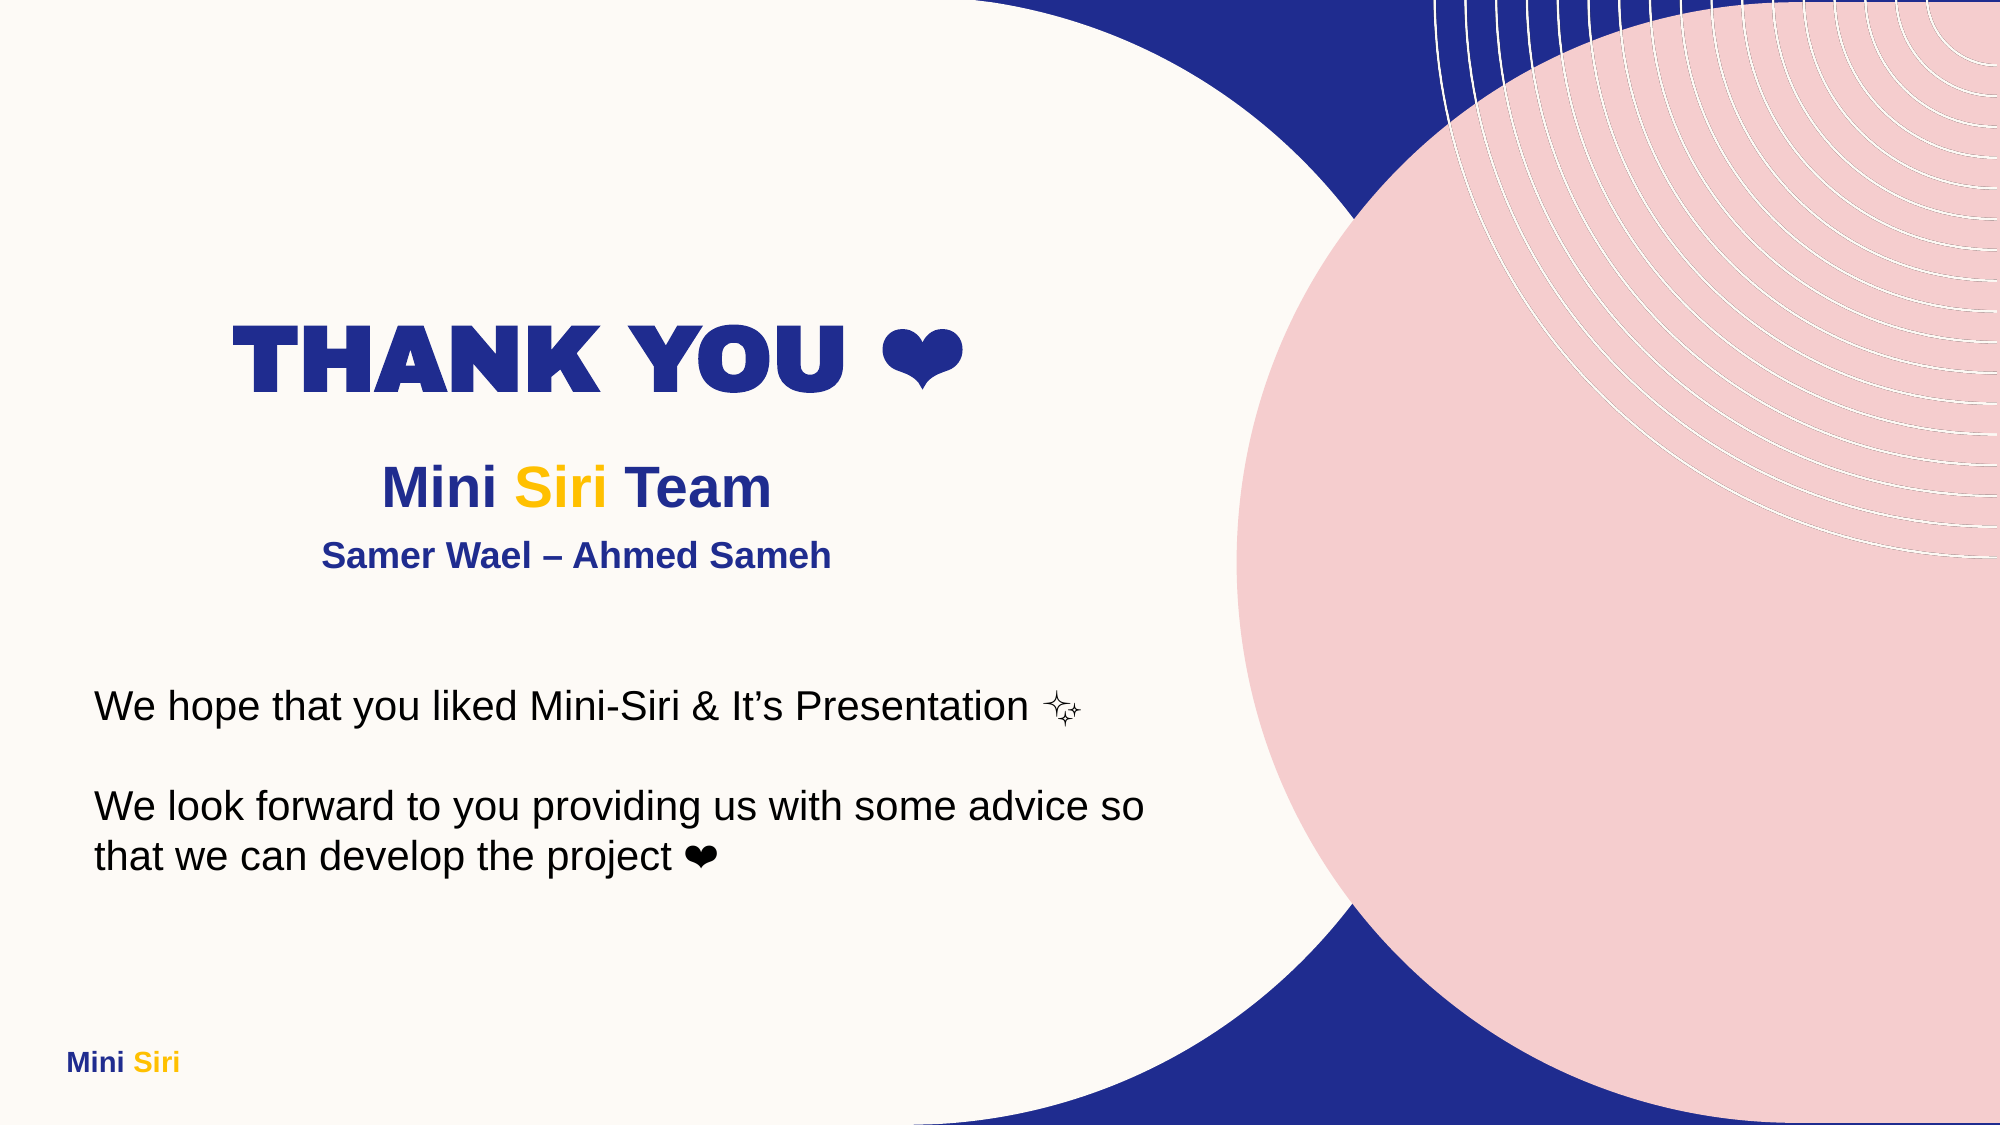

# THANK YOU ❤️
Mini Siri Team
Samer Wael – Ahmed Sameh

We hope that you liked Mini-Siri & It’s Presentation ✨

We look forward to you providing us with some advice so that we can develop the project ❤️
Mini Siri